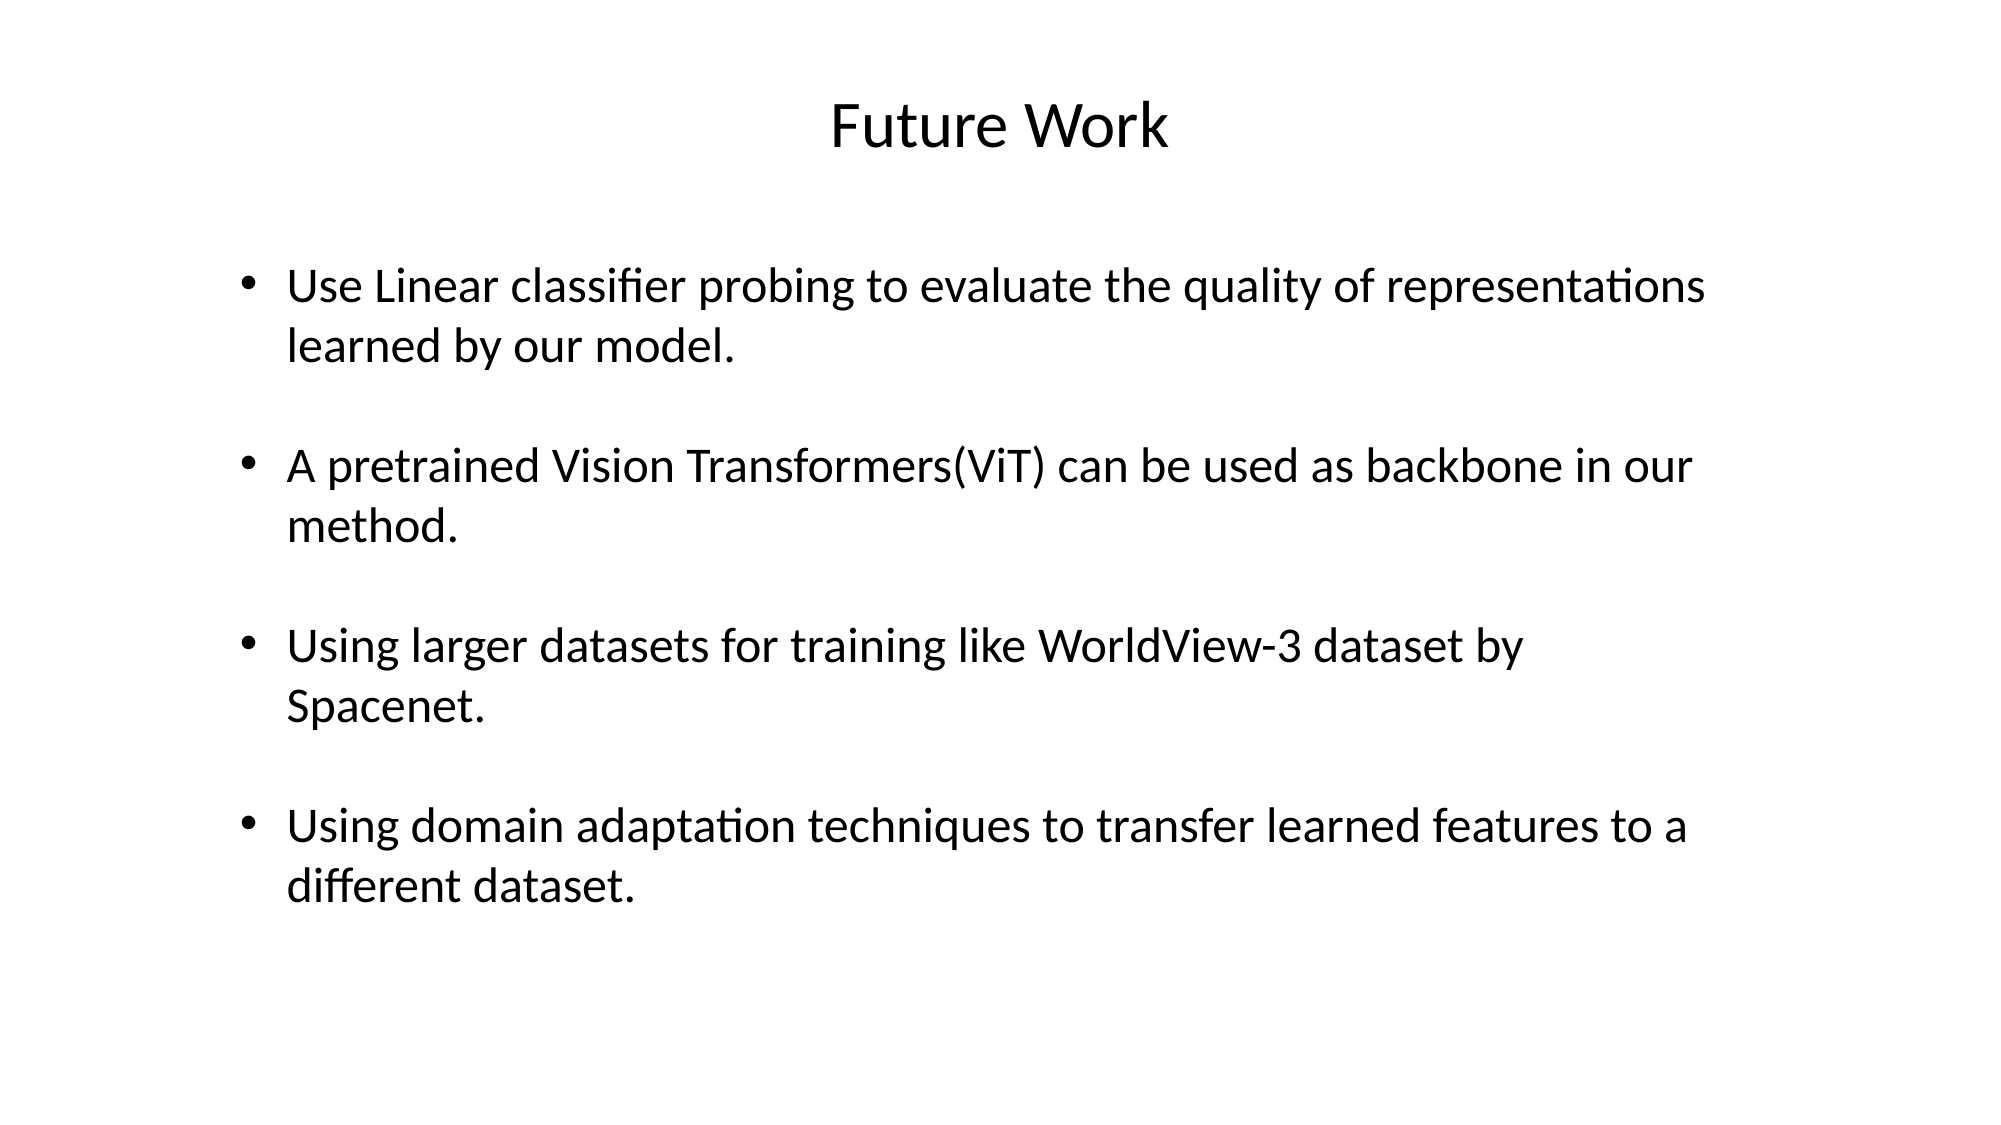

Future Work
Use Linear classifier probing to evaluate the quality of representations learned by our model.

A pretrained Vision Transformers(ViT) can be used as backbone in our method.
Using larger datasets for training like WorldView-3 dataset by Spacenet.

Using domain adaptation techniques to transfer learned features to a different dataset.